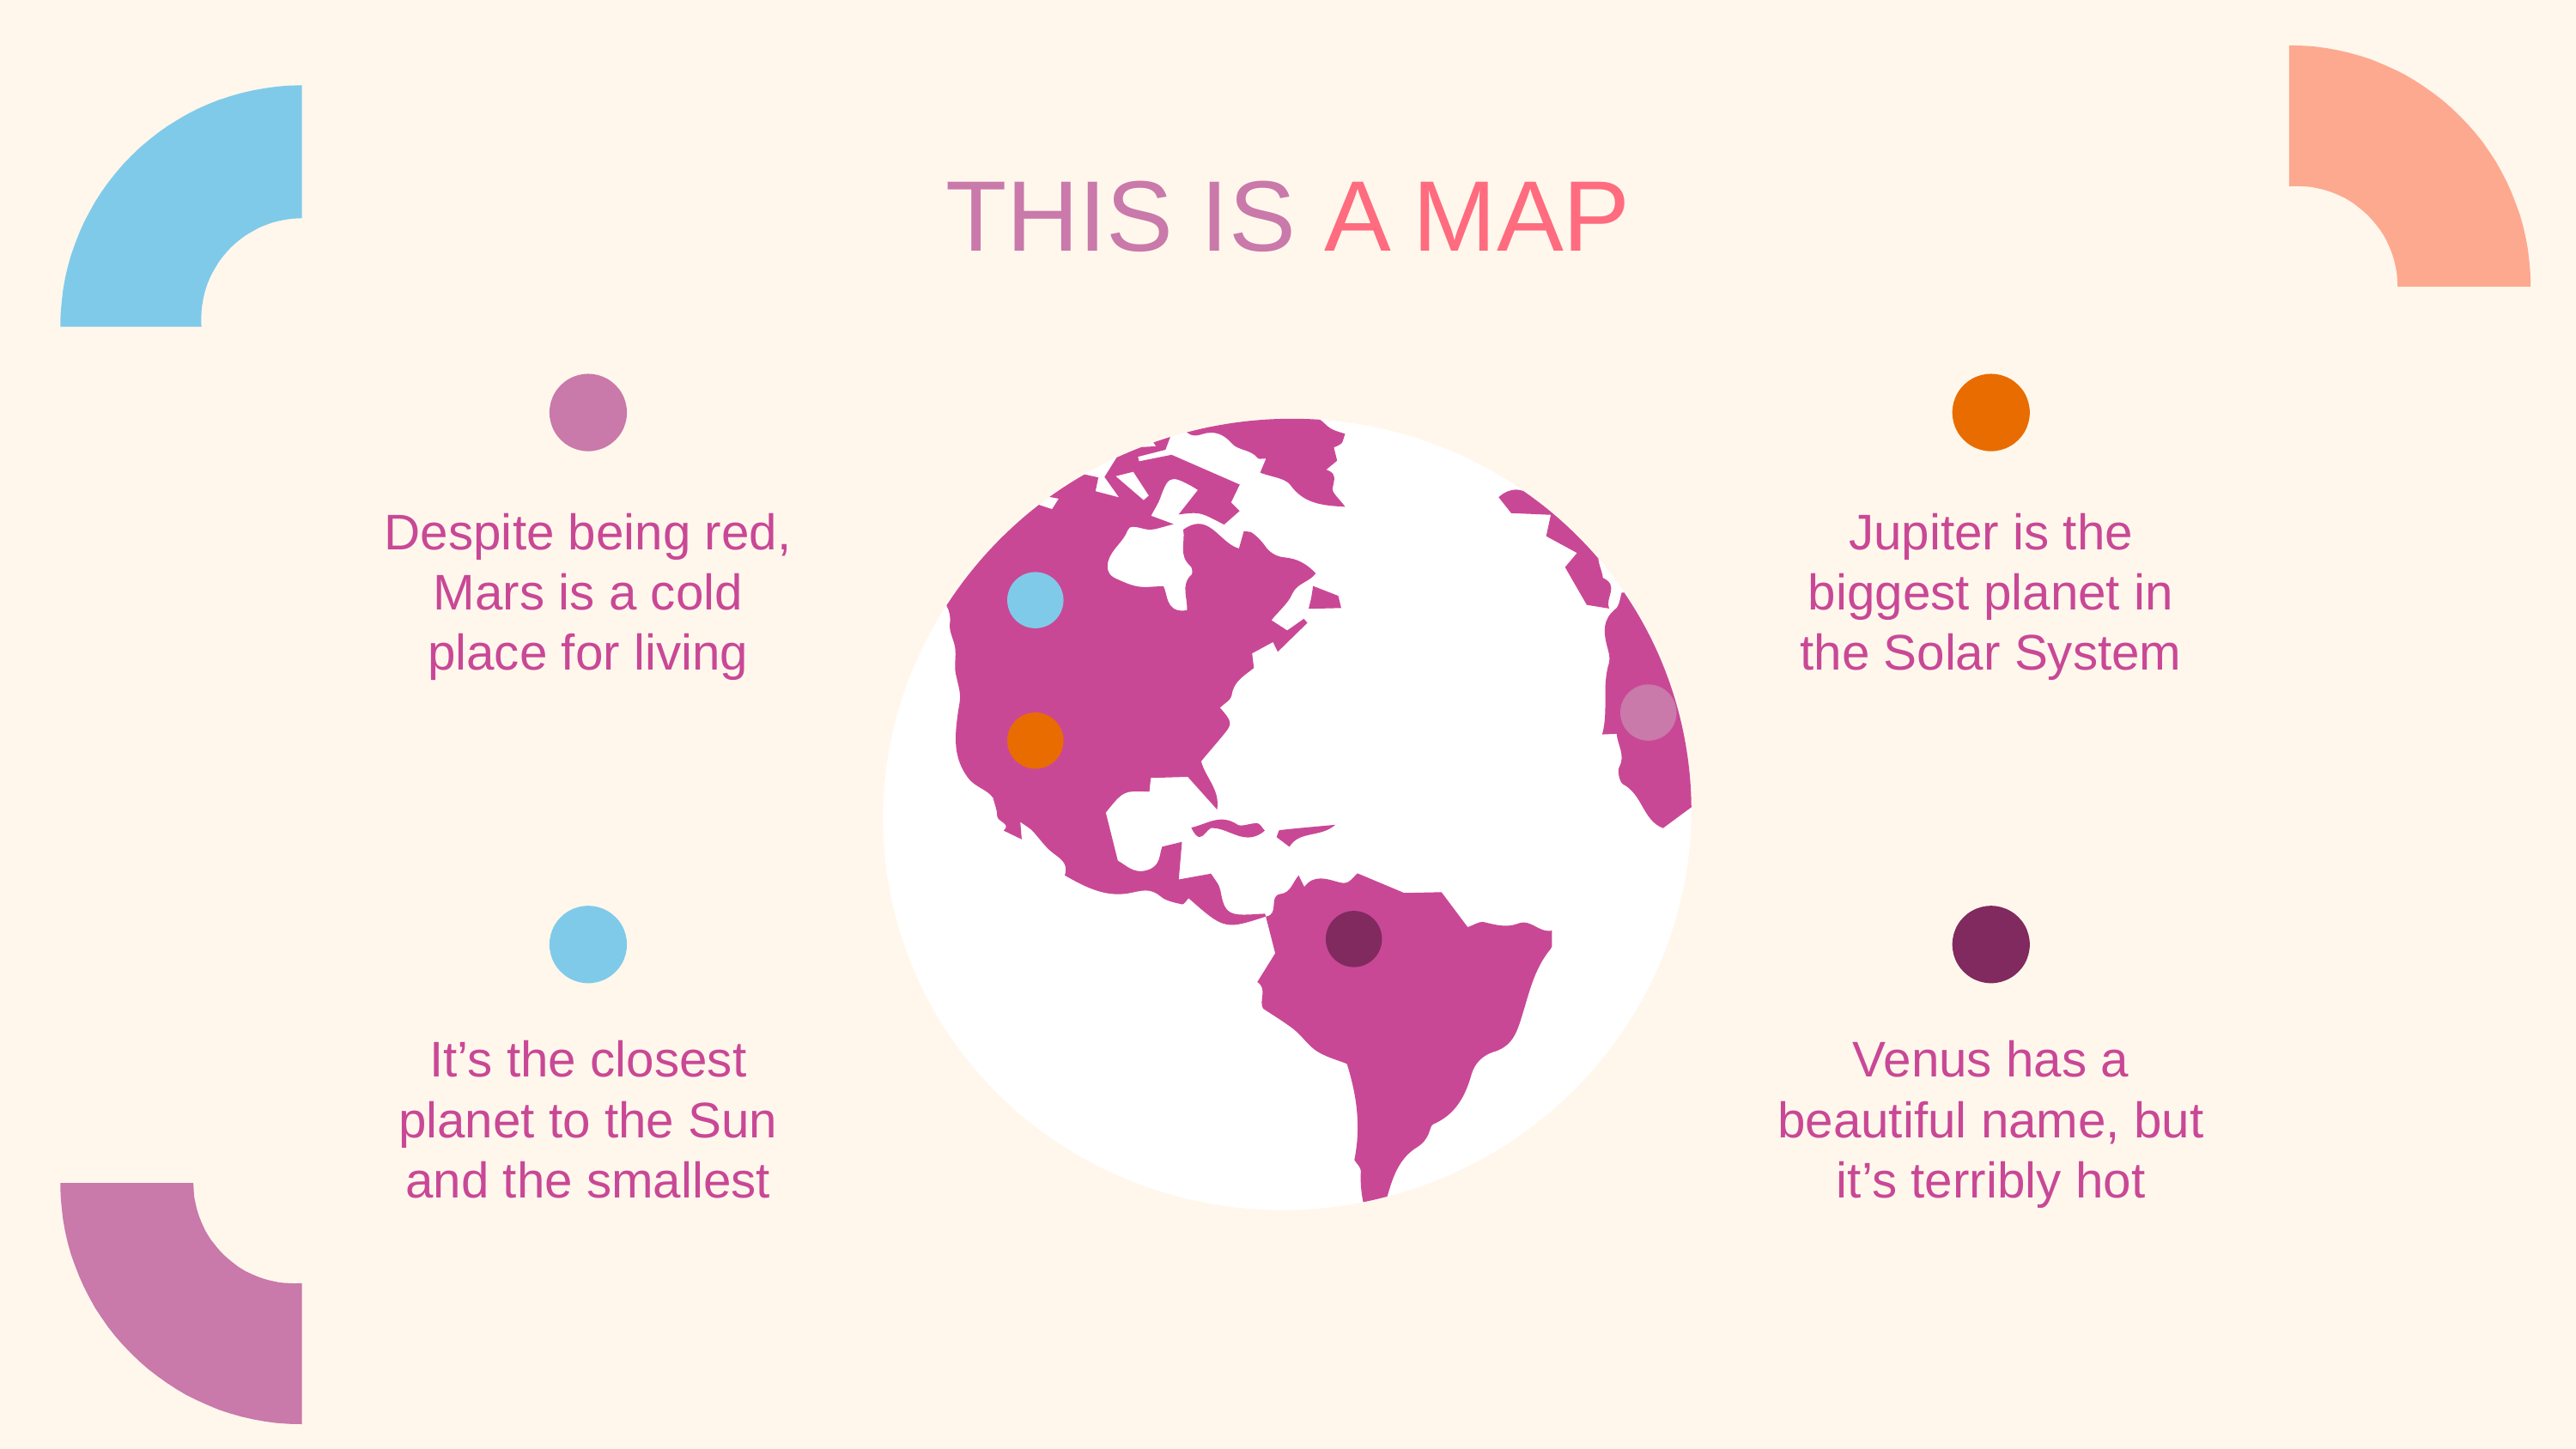

# THIS IS A MAP

Despite being red,
Mars is a cold place for living
Jupiter is the biggest planet in the Solar System

It’s the closest
planet to the Sun and the smallest

Venus has a beautiful name, but it’s terribly hot